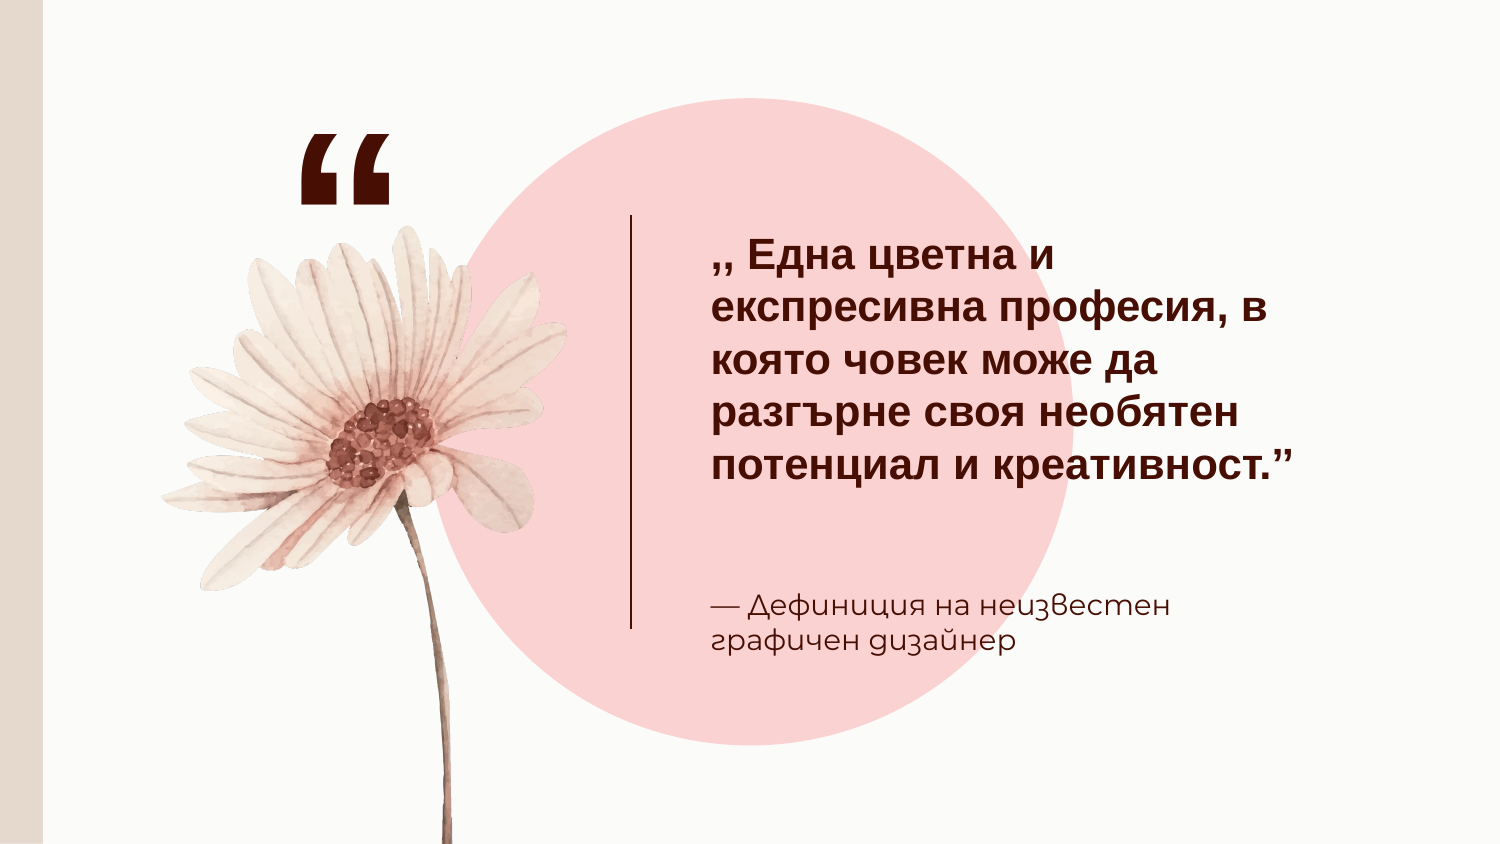

“
# ,, Една цветна и експресивна професия, в която човек може да разгърне своя необятен потенциал и креативност.’’
— Дефиниция на неизвестен графичен дизайнер